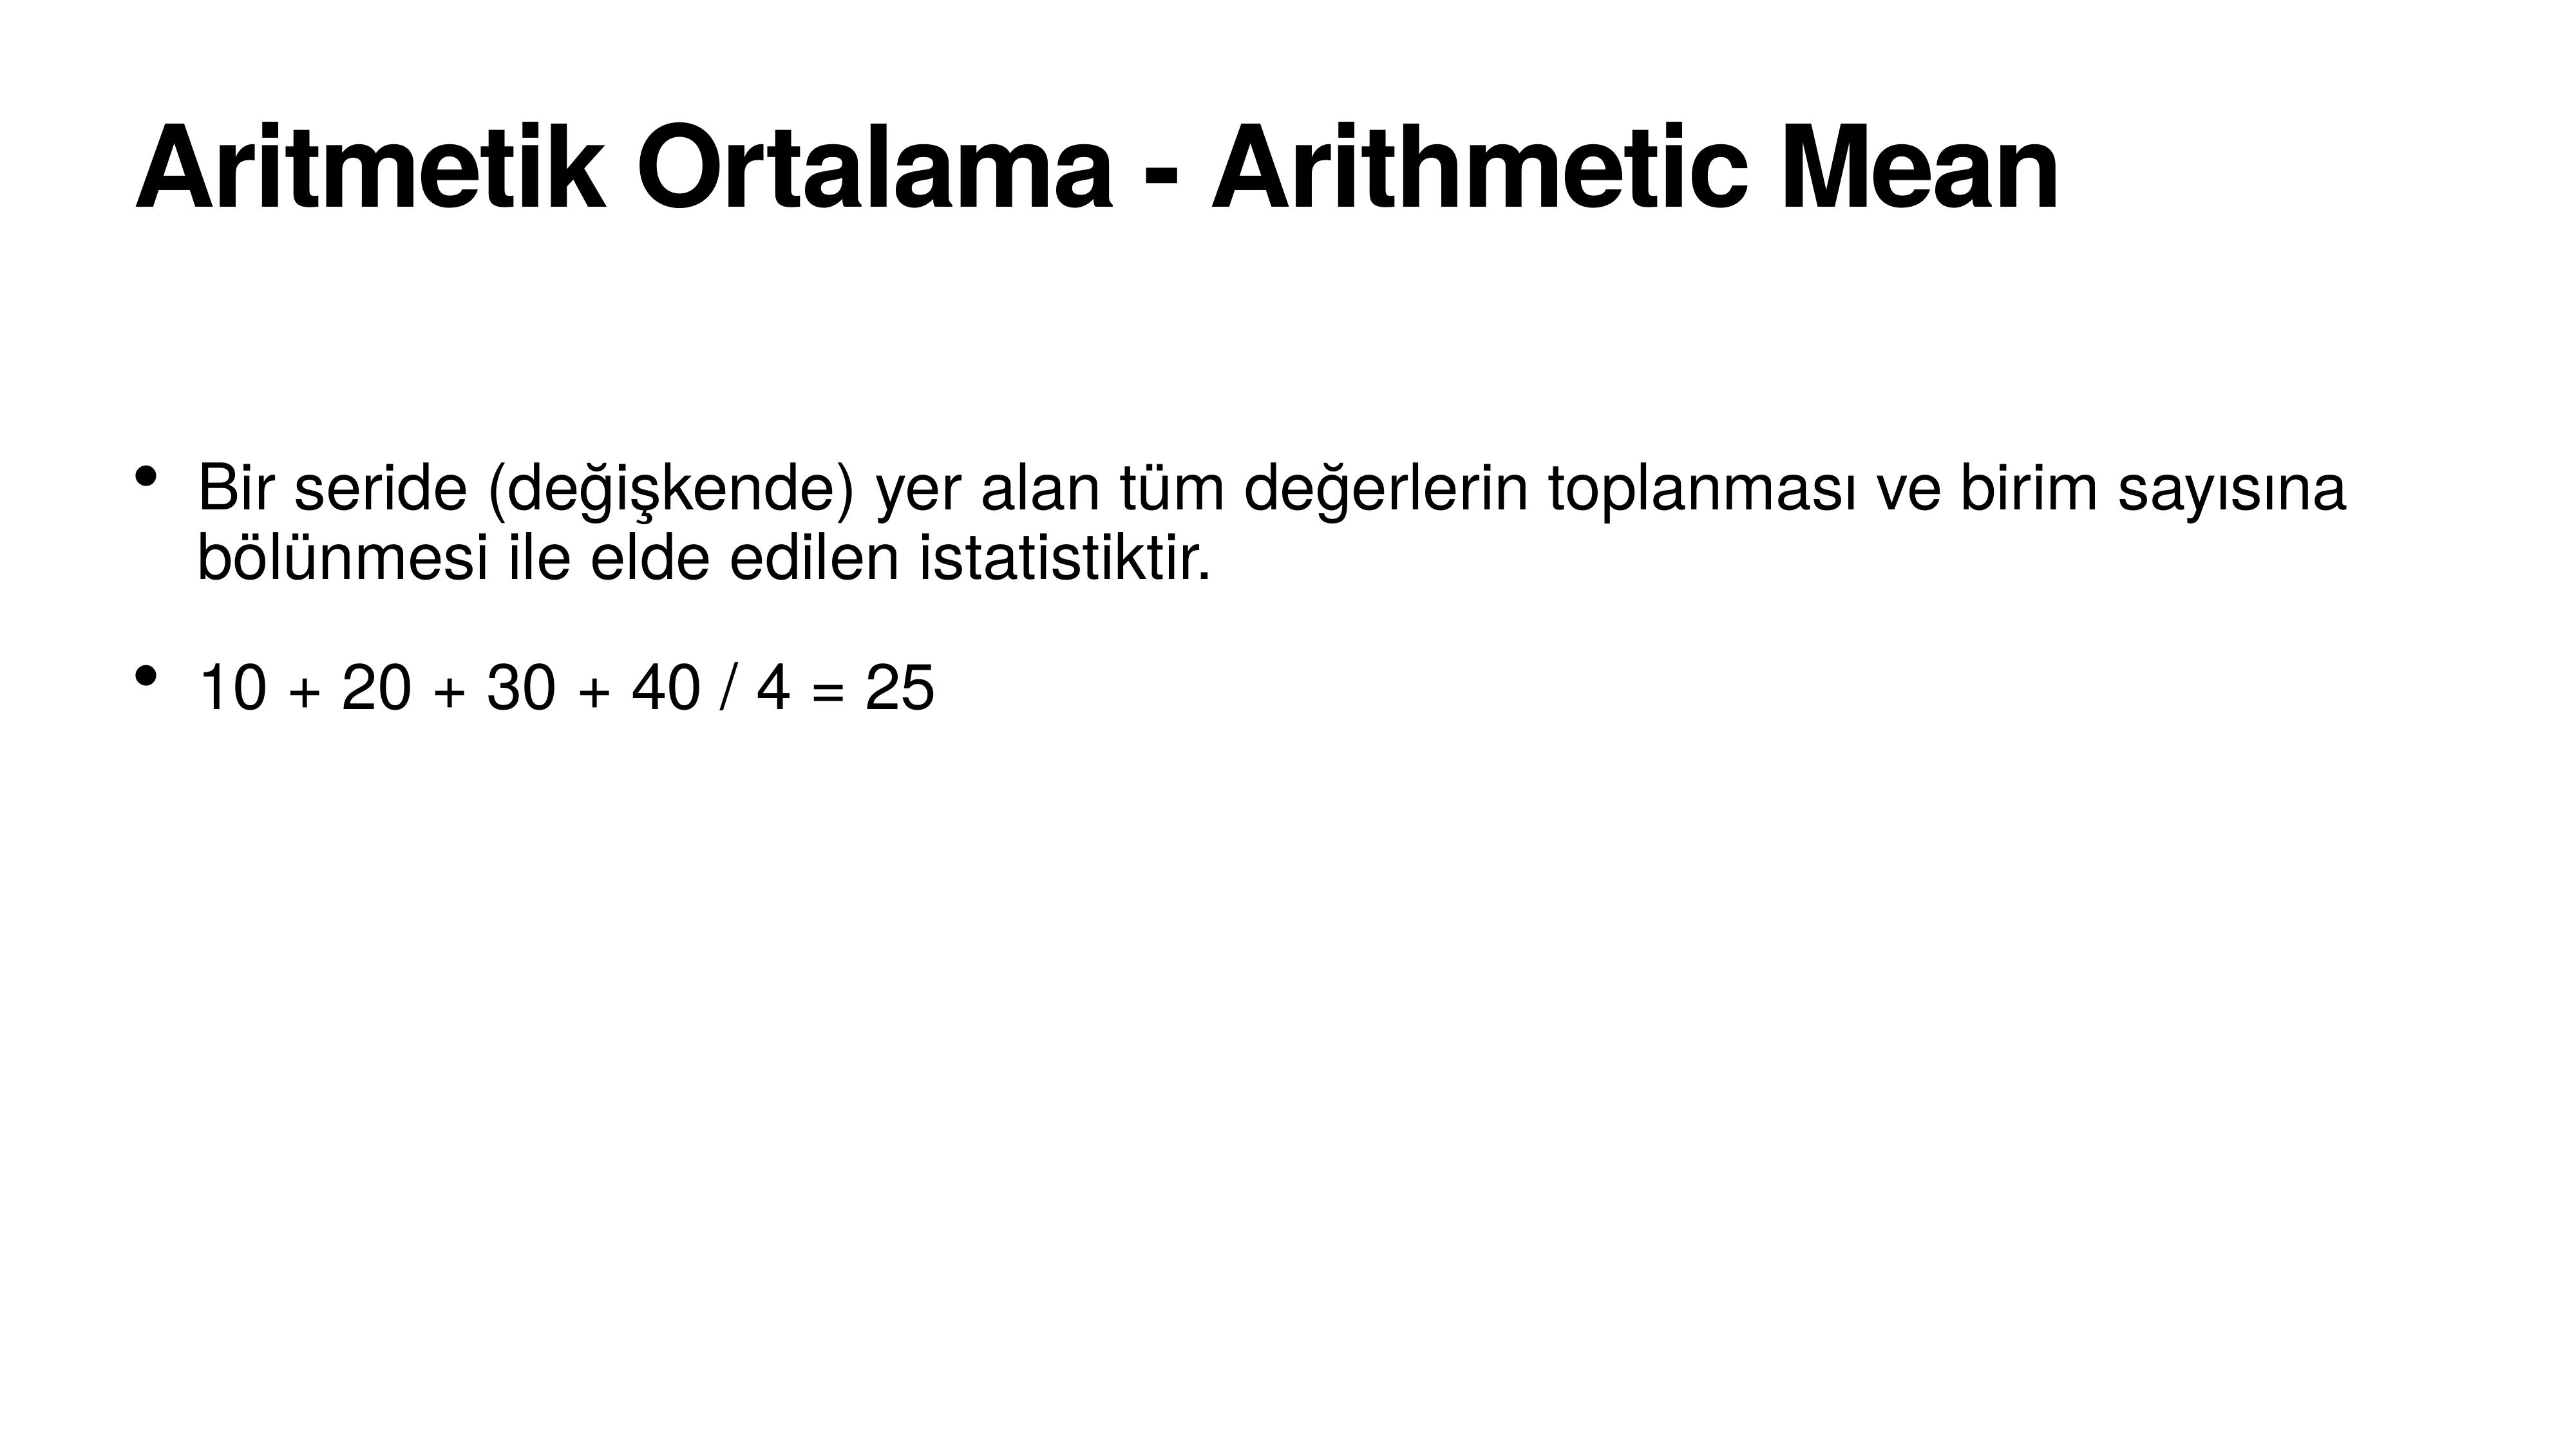

# Aritmetik Ortalama - Arithmetic Mean

Bir seride (değişkende) yer alan tüm değerlerin toplanması ve birim sayısına bölünmesi ile elde edilen istatistiktir.
10 + 20 + 30 + 40 / 4 = 25